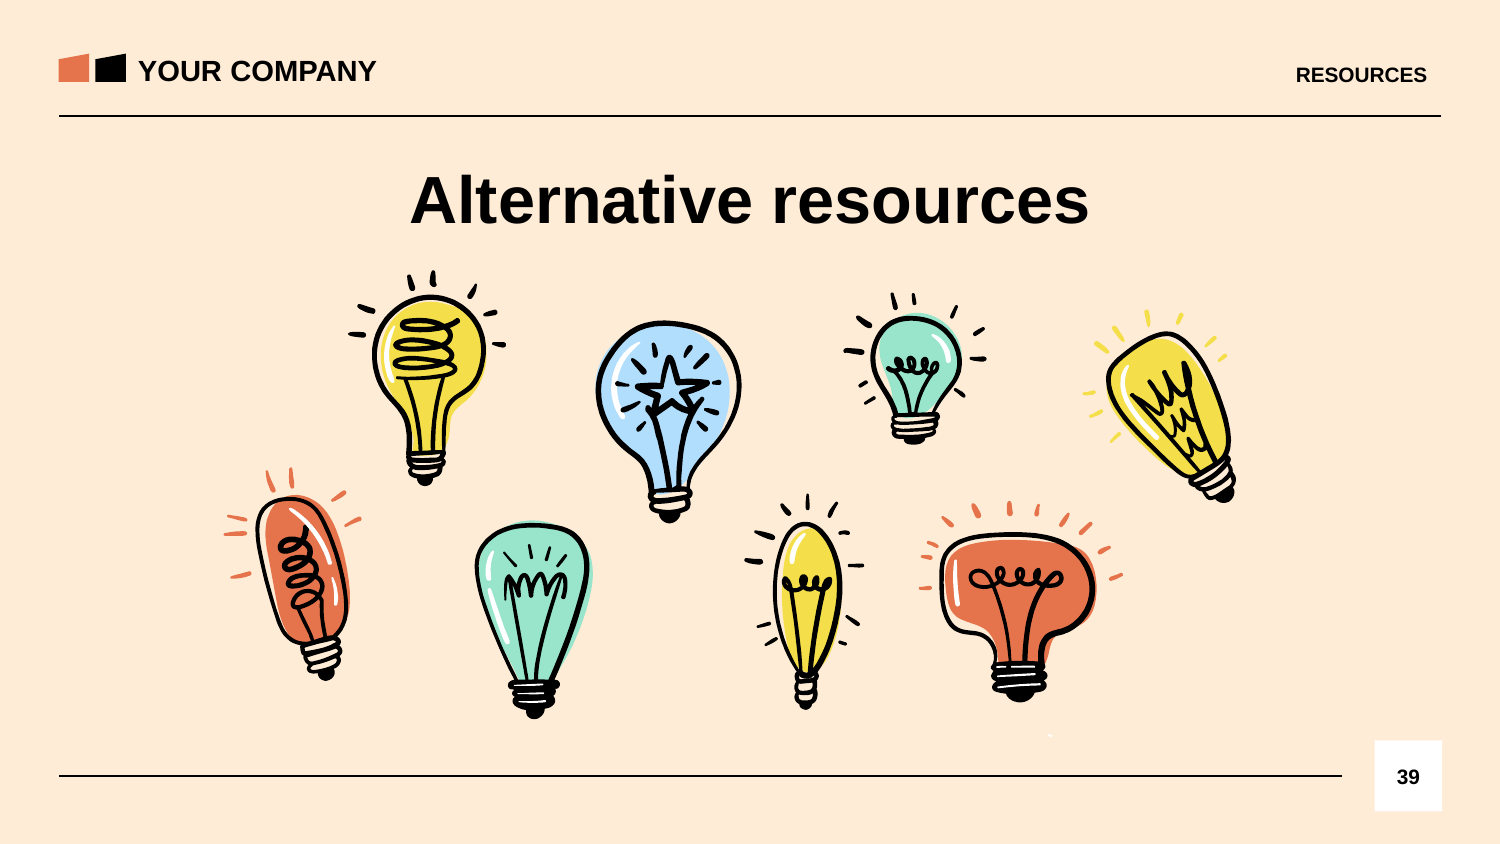

YOUR COMPANY
# RESOURCES

Alternative resources

39